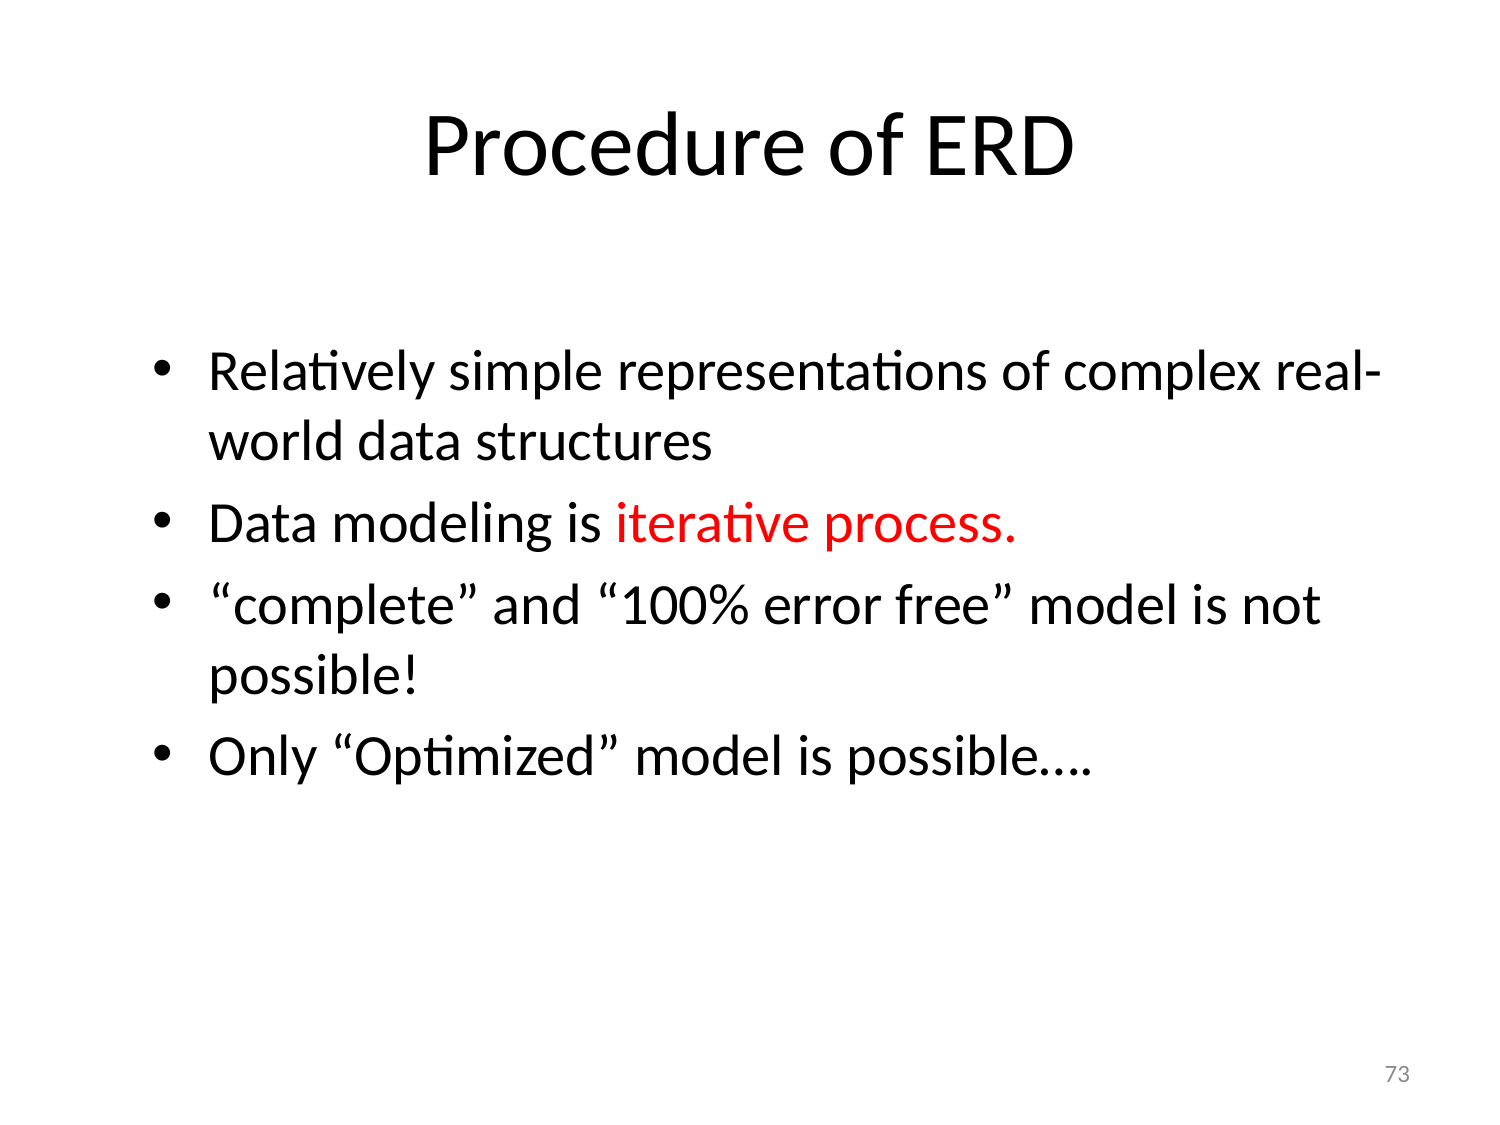

# Procedure of ERD
Relatively simple representations of complex real-world data structures
Data modeling is iterative process.
“complete” and “100% error free” model is not possible!
Only “Optimized” model is possible….

73